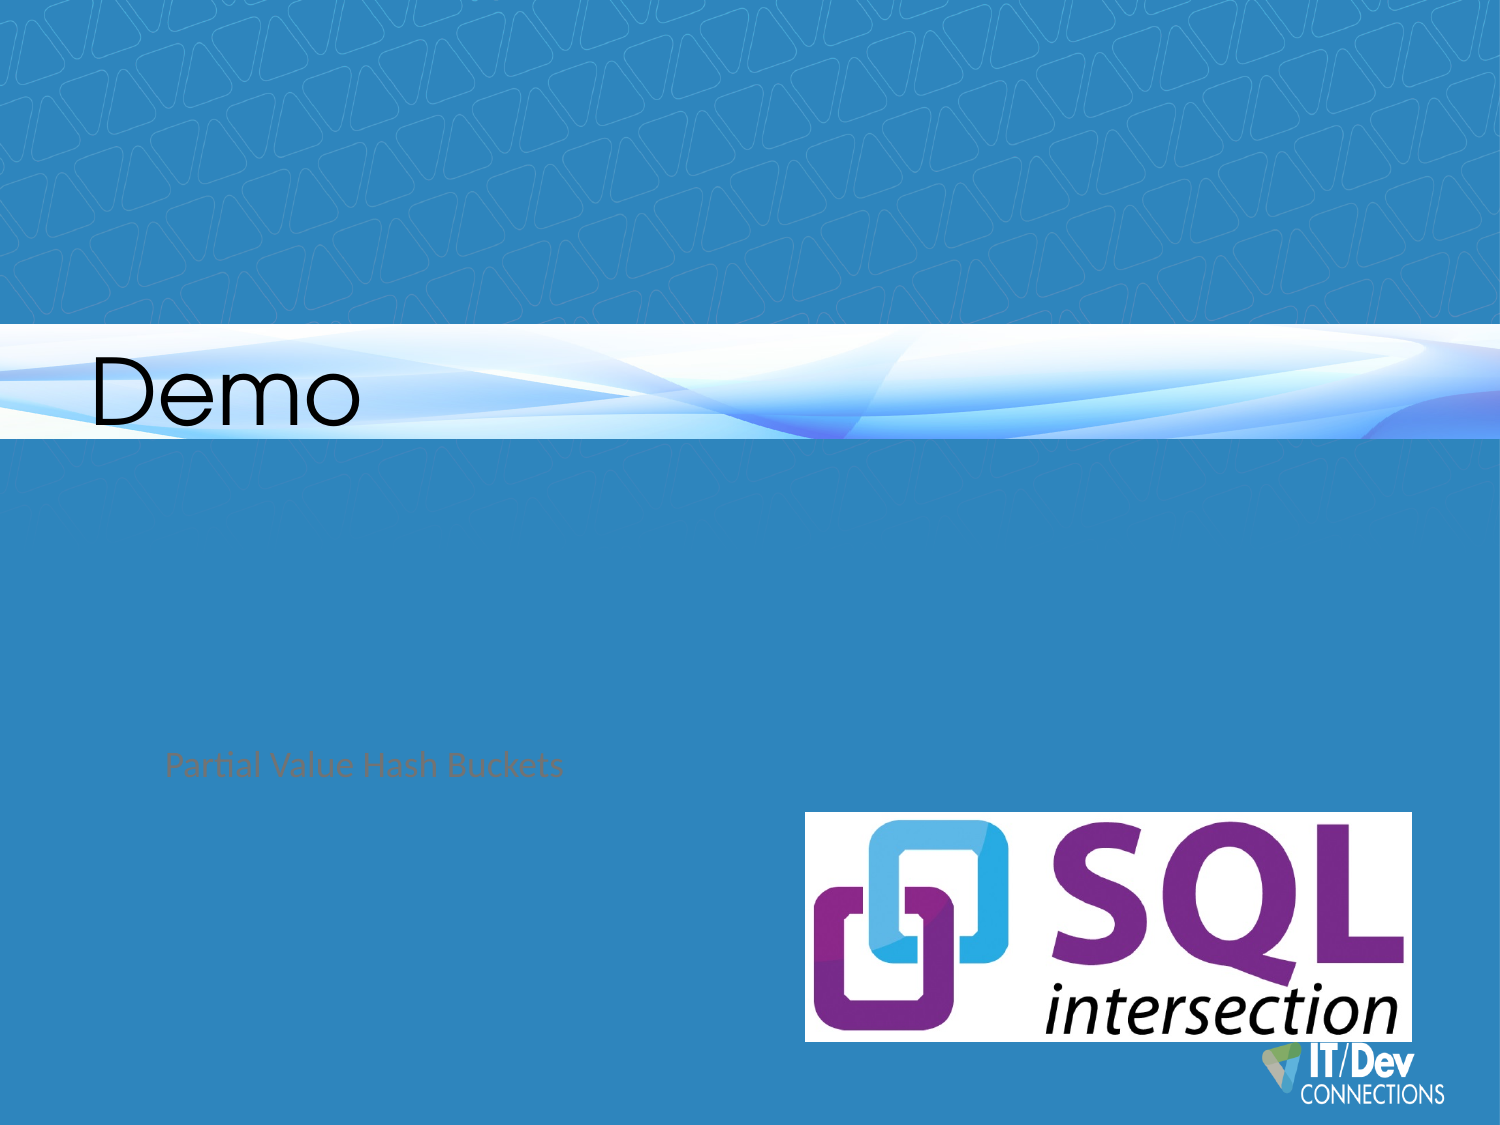

# Demo
Column Level Encryption
Partial Value Hash Buckets